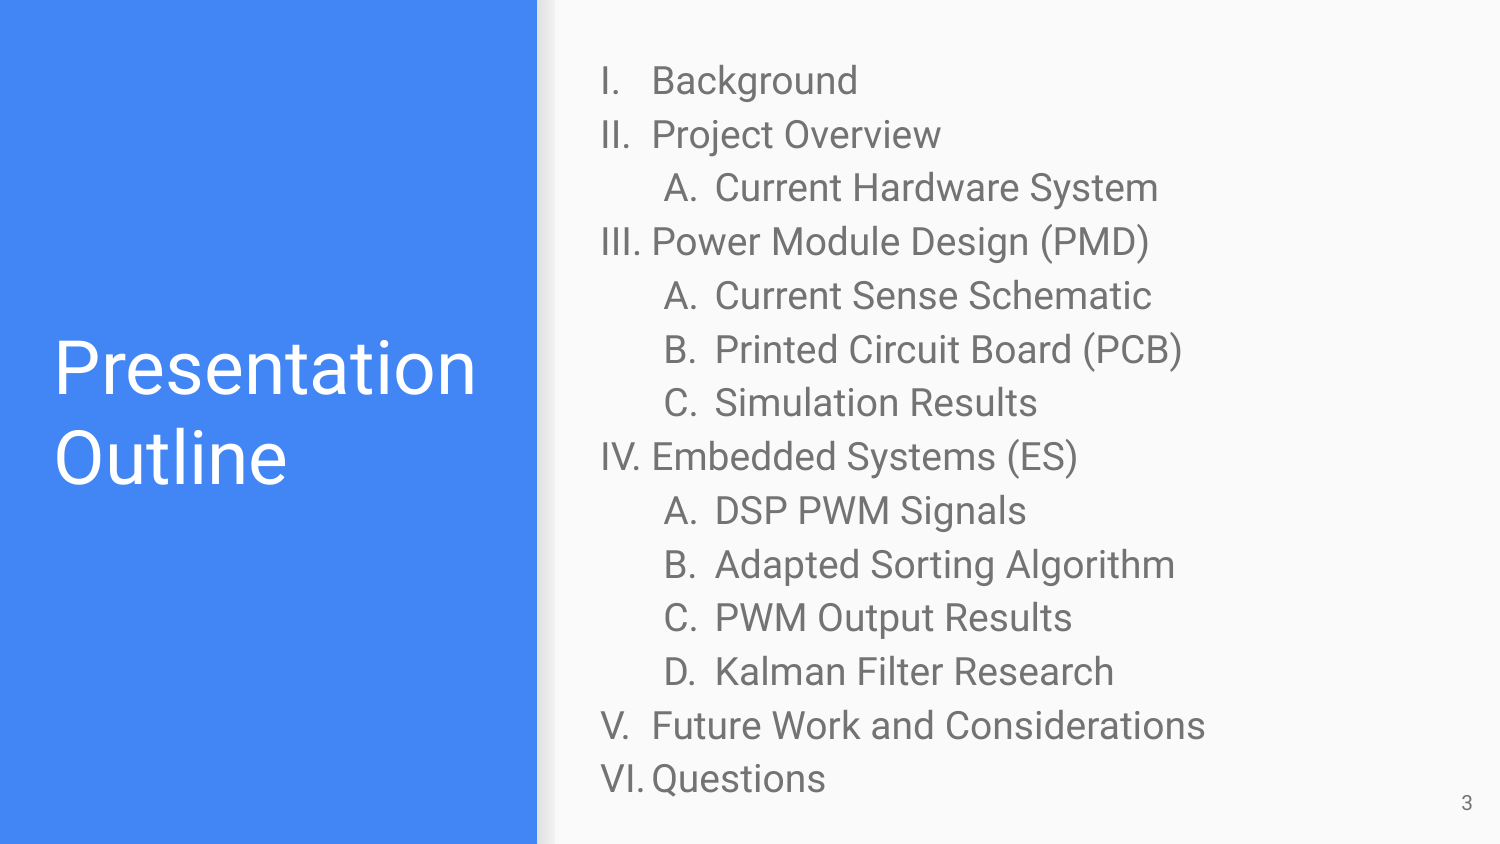

Background
Project Overview
Current Hardware System
Power Module Design (PMD)
Current Sense Schematic
Printed Circuit Board (PCB)
Simulation Results
Embedded Systems (ES)
DSP PWM Signals
Adapted Sorting Algorithm
PWM Output Results
Kalman Filter Research
Future Work and Considerations
Questions
# Presentation
Outline
3